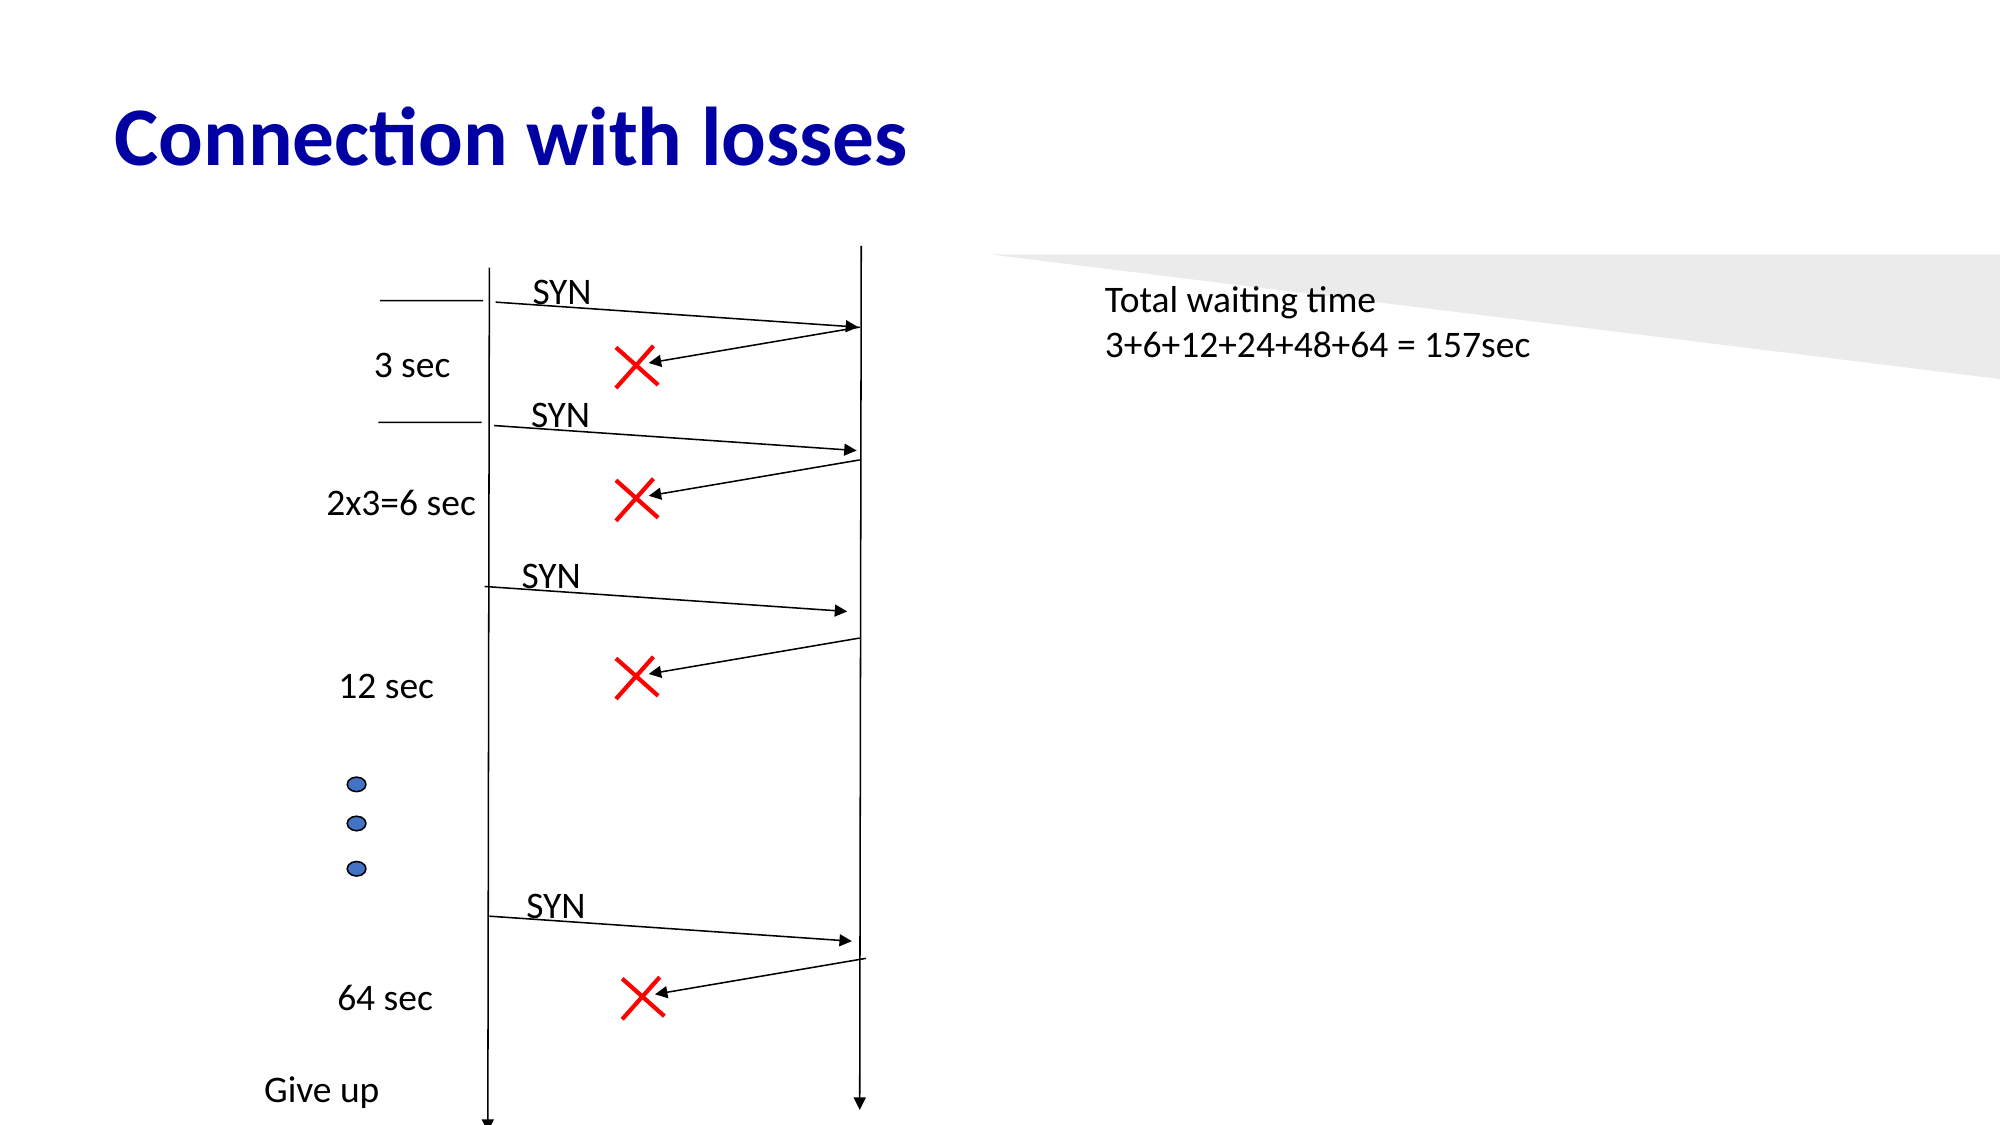

# Connection with losses

SYN

Total waiting time
3+6+12+24+48+64 = 157sec

3 sec

SYN

2x3=6 sec
SYN

12 sec

SYN

64 sec
Give up